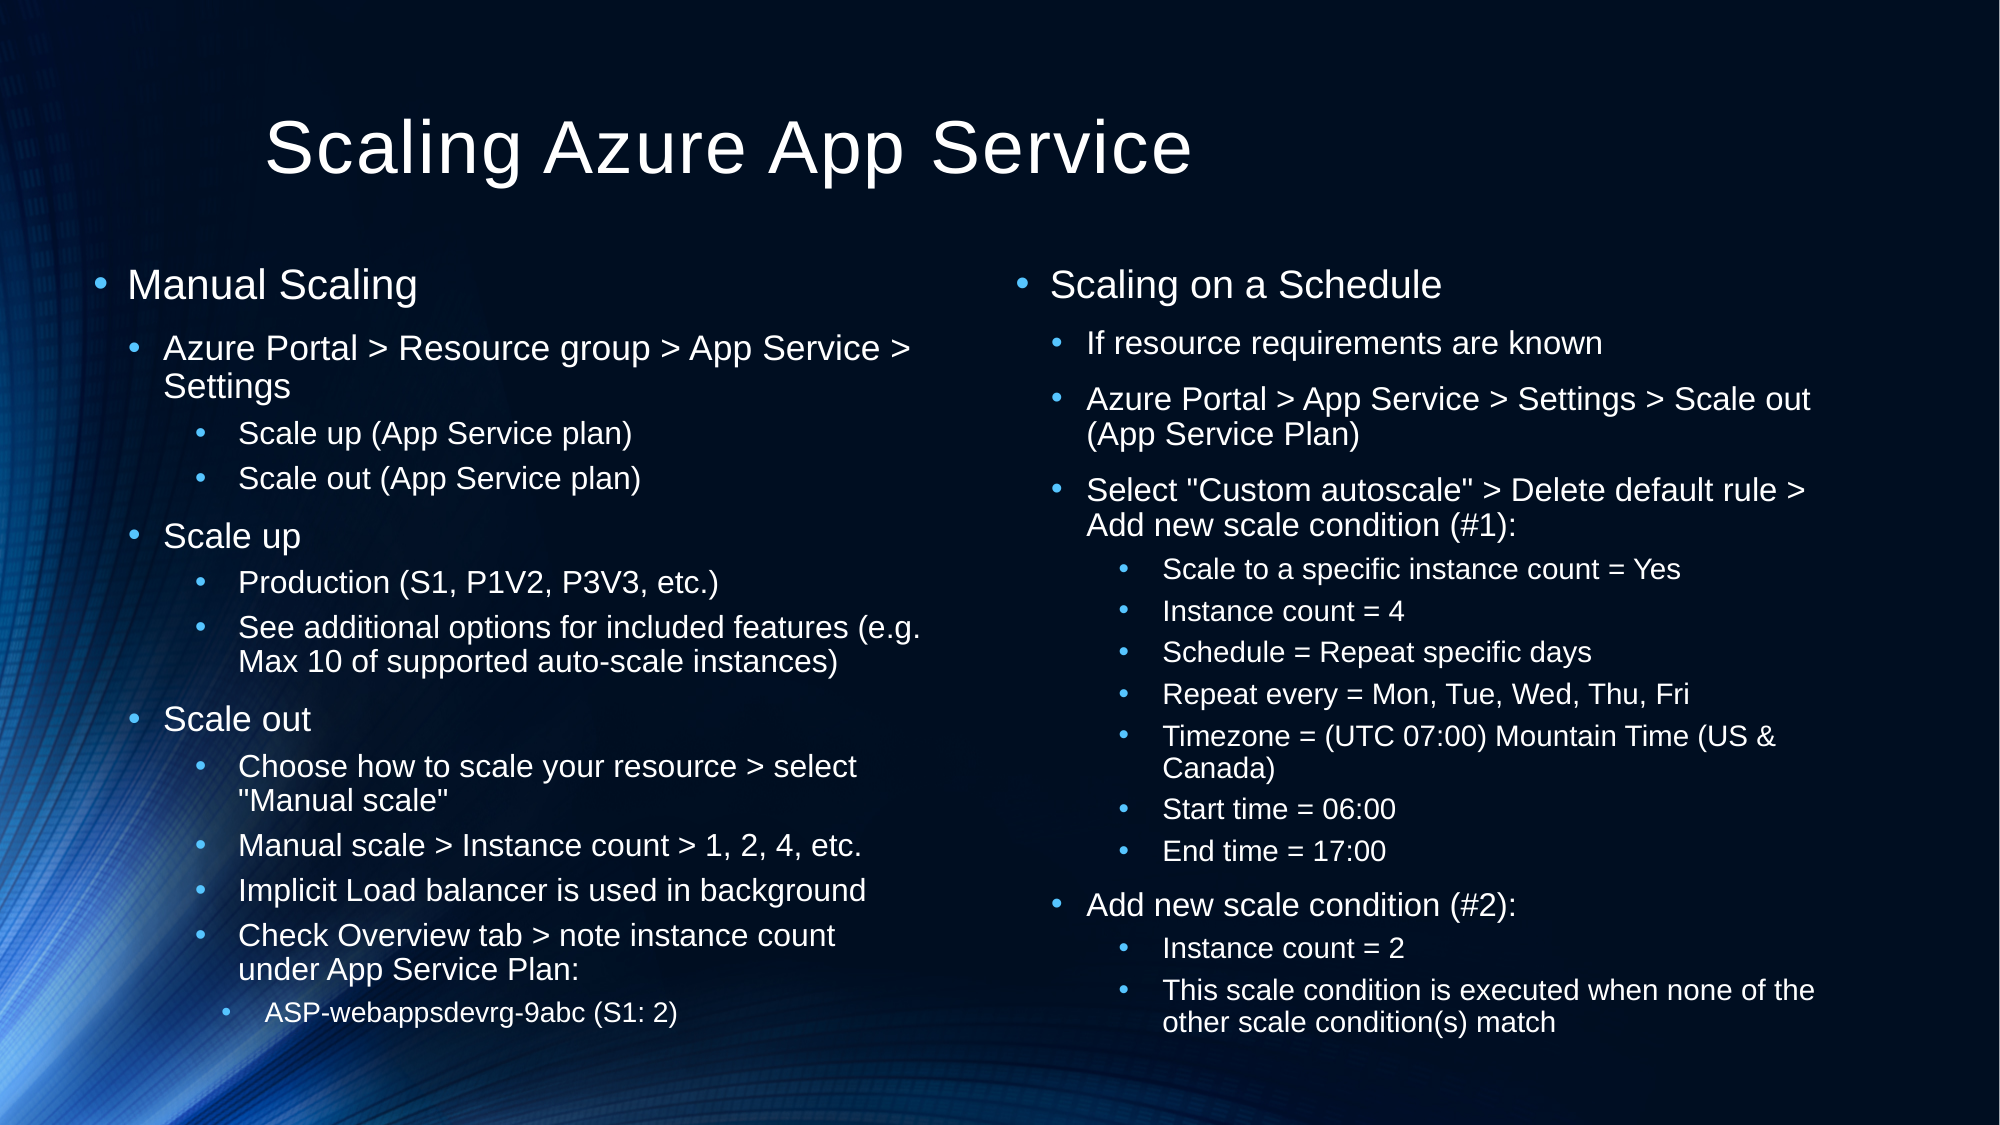

# Scaling Azure App Service
Manual Scaling
Azure Portal > Resource group > App Service > Settings
Scale up (App Service plan)
Scale out (App Service plan)
Scale up
Production (S1, P1V2, P3V3, etc.)
See additional options for included features (e.g. Max 10 of supported auto-scale instances)
Scale out
Choose how to scale your resource > select "Manual scale"
Manual scale > Instance count > 1, 2, 4, etc.
Implicit Load balancer is used in background
Check Overview tab > note instance count under App Service Plan:
ASP-webappsdevrg-9abc (S1: 2)
Scaling on a Schedule
If resource requirements are known
Azure Portal > App Service > Settings > Scale out (App Service Plan)
Select "Custom autoscale" > Delete default rule > Add new scale condition (#1):
Scale to a specific instance count = Yes
Instance count = 4
Schedule = Repeat specific days
Repeat every = Mon, Tue, Wed, Thu, Fri
Timezone = (UTC 07:00) Mountain Time (US & Canada)
Start time = 06:00
End time = 17:00
Add new scale condition (#2):
Instance count = 2
This scale condition is executed when none of the other scale condition(s) match